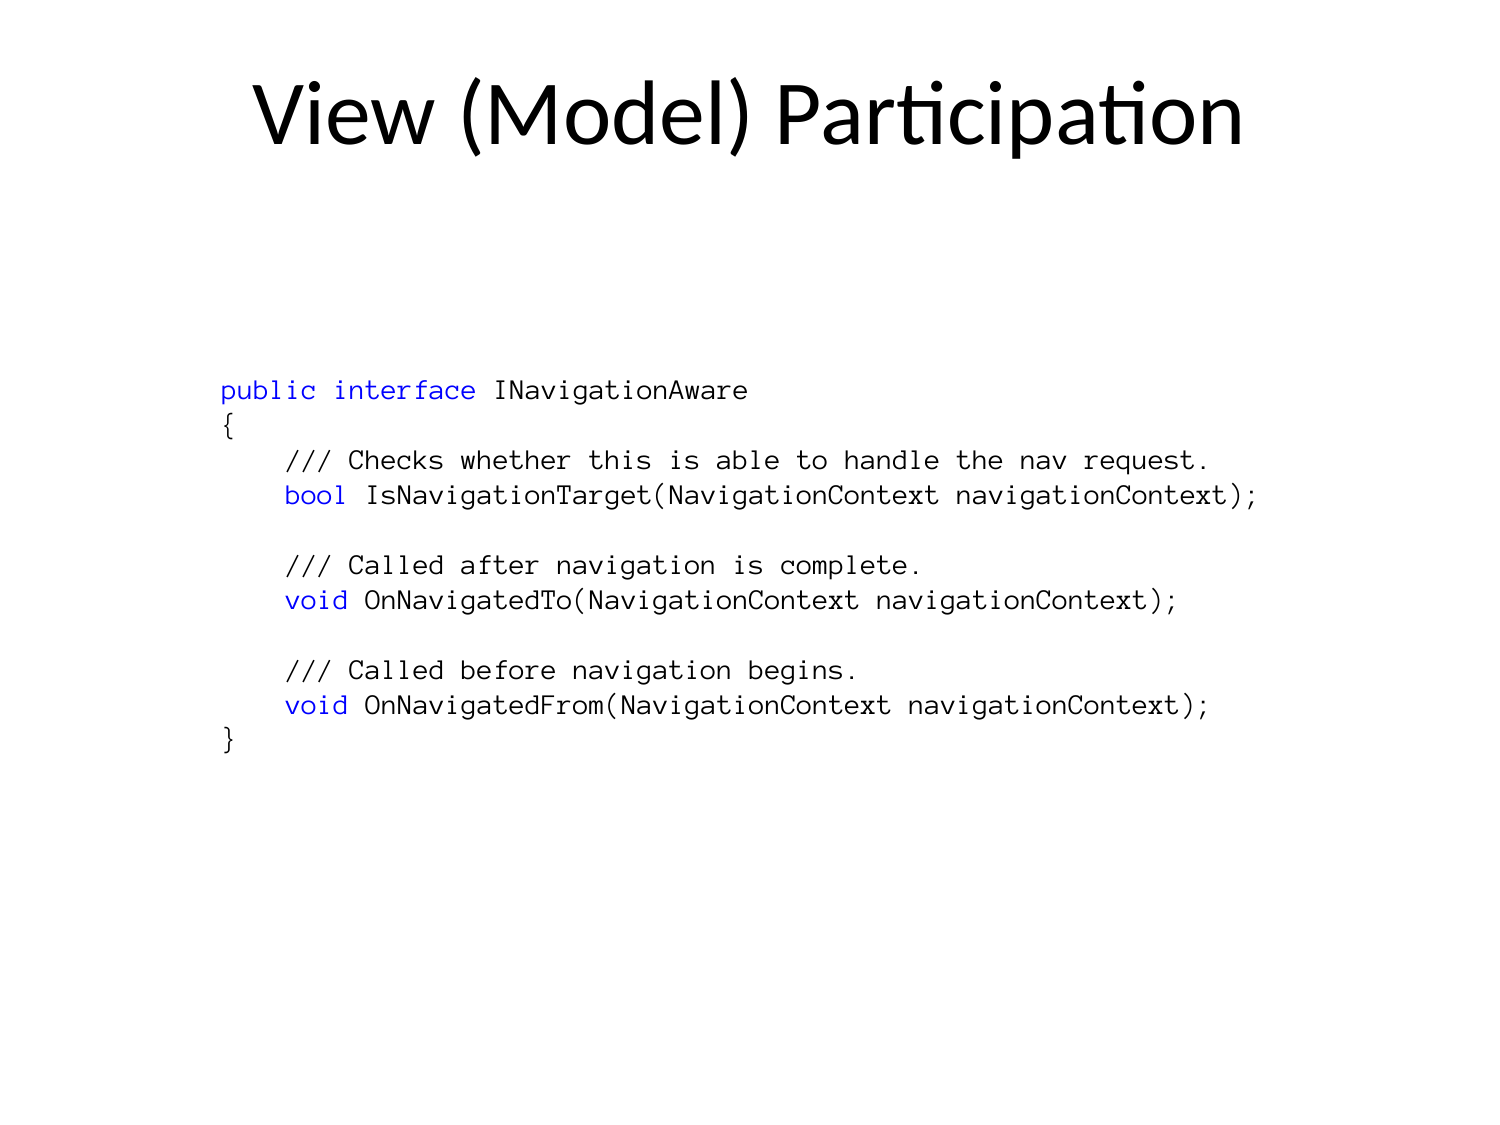

View (Model) Participation
public interface INavigationAware
{
    /// Checks whether this is able to handle the nav request.
    bool IsNavigationTarget(NavigationContext navigationContext);

    /// Called after navigation is complete.
    void OnNavigatedTo(NavigationContext navigationContext);

    /// Called before navigation begins.
    void OnNavigatedFrom(NavigationContext navigationContext);
}